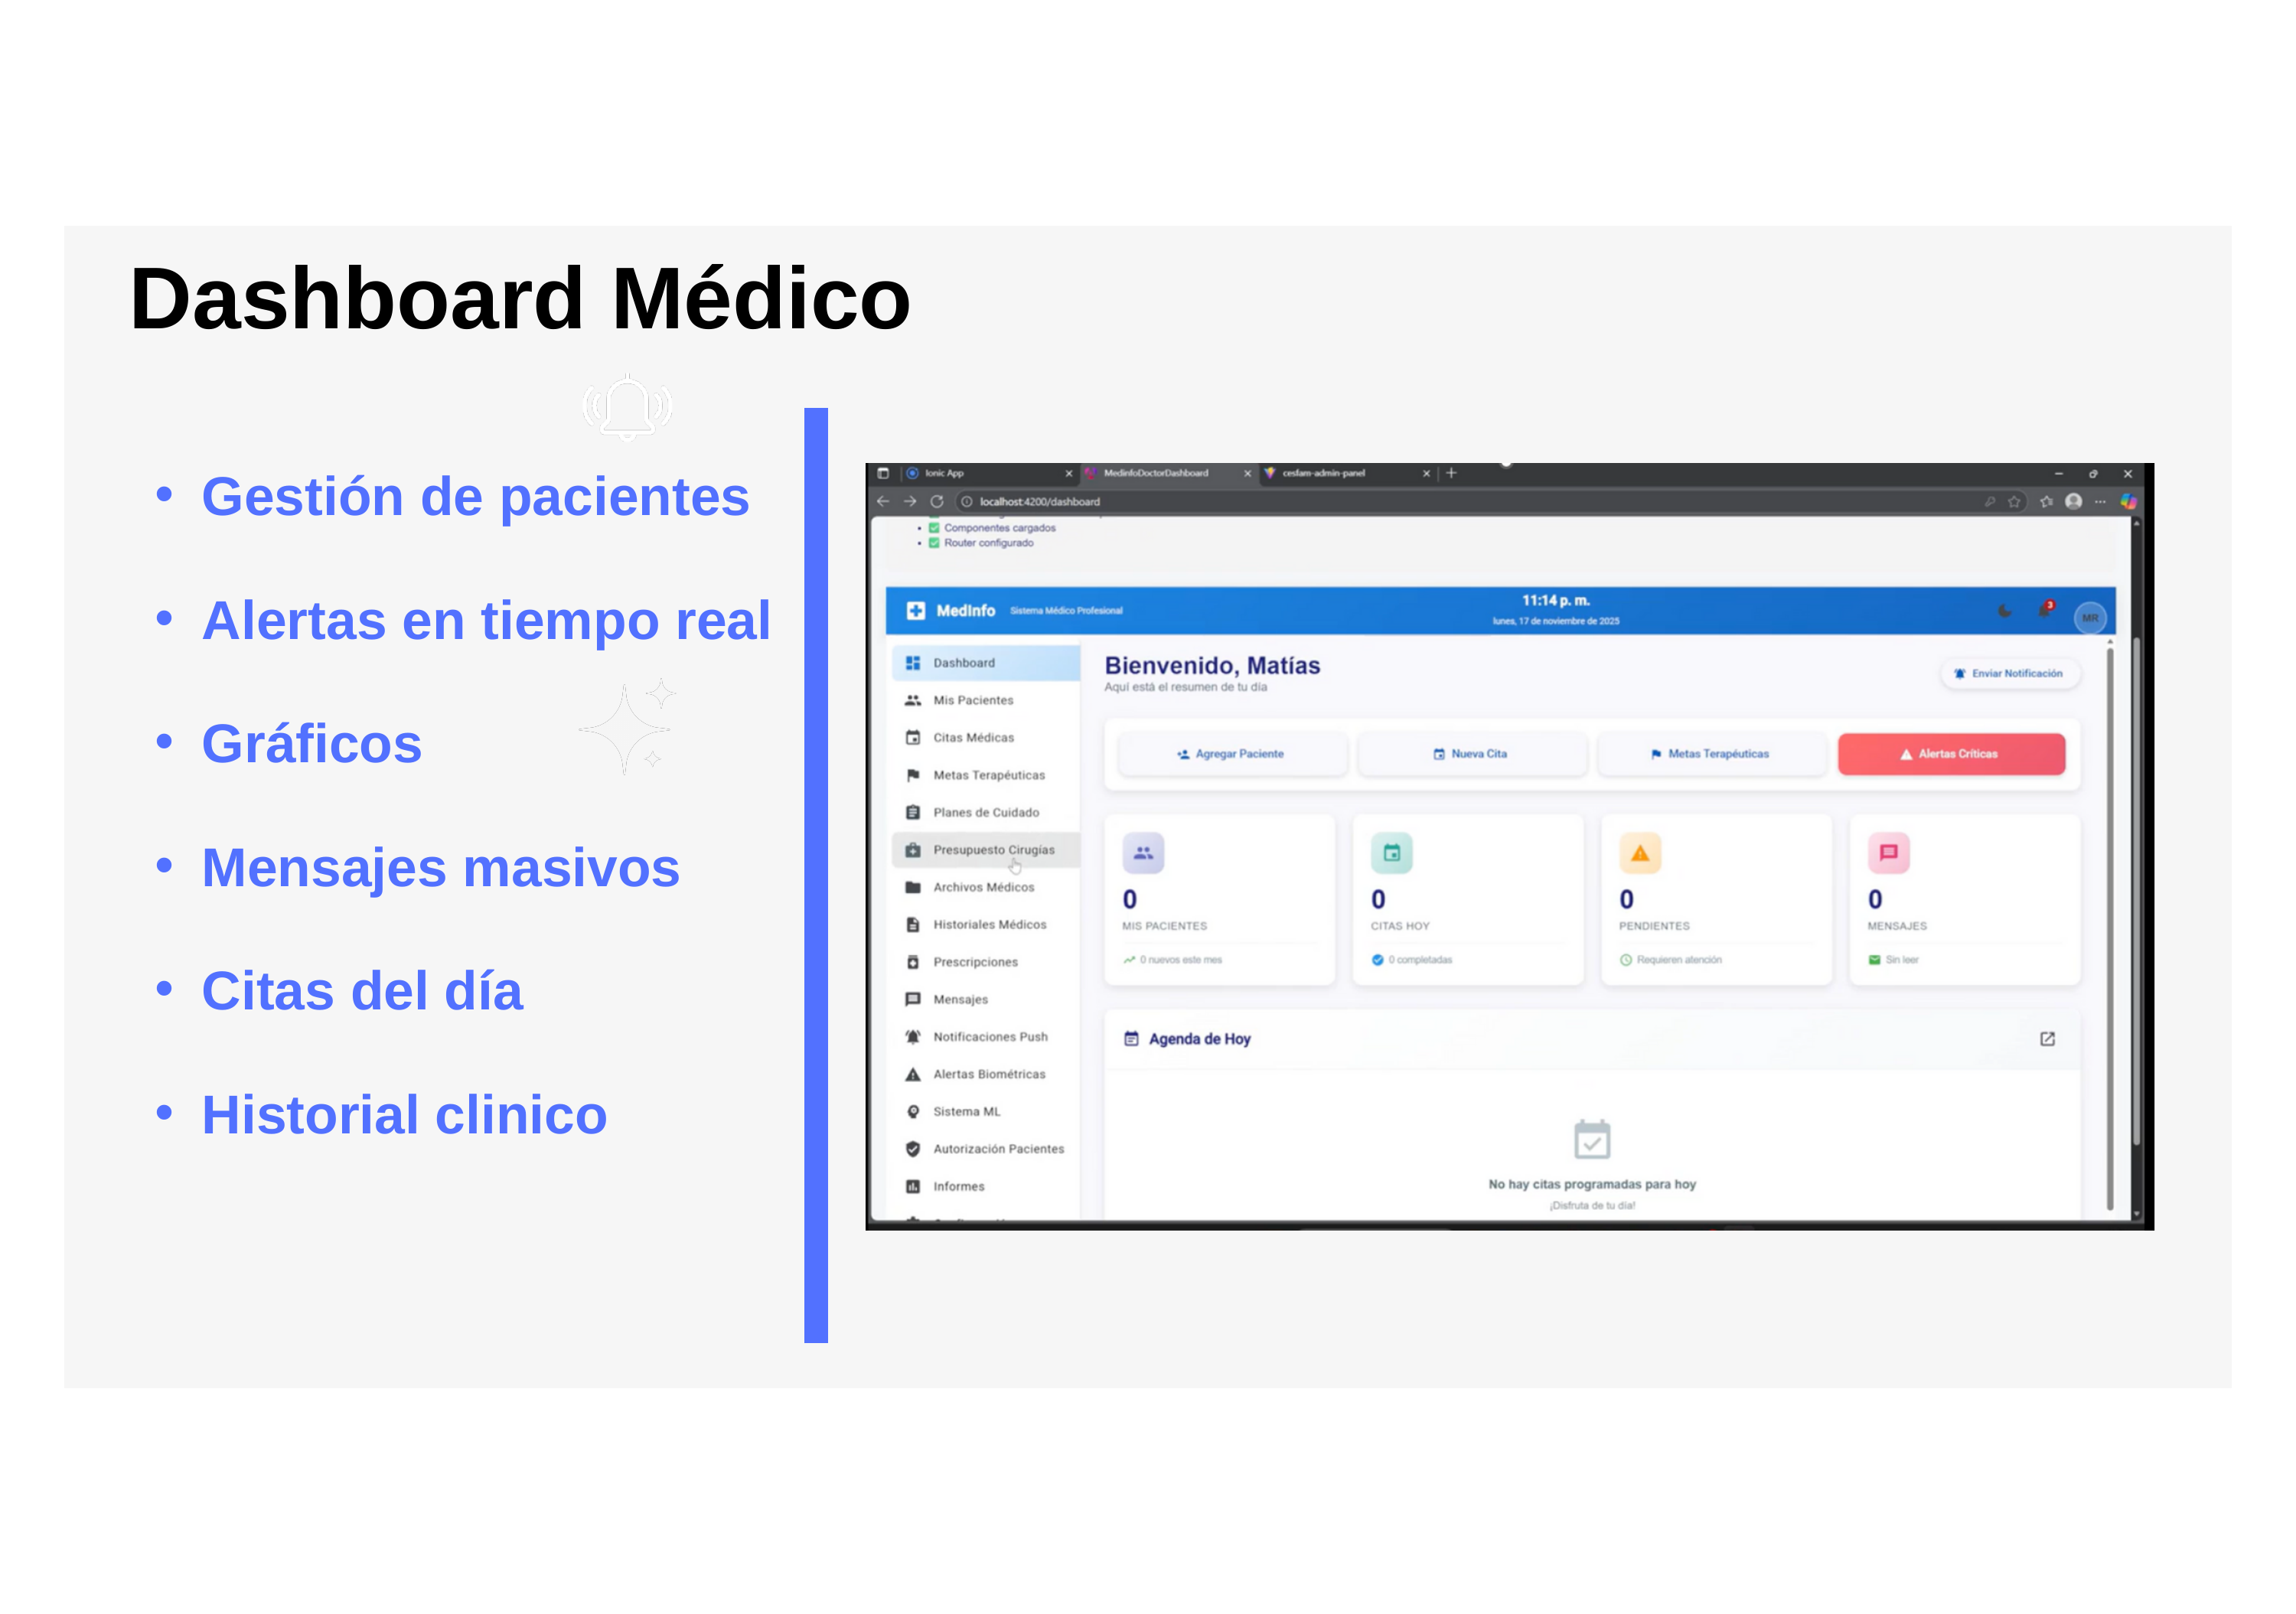

Dashboard Médico

Gestión de pacientes

Alertas en tiempo real

Gráficos

Mensajes masivos

Citas del día

Historial clinico